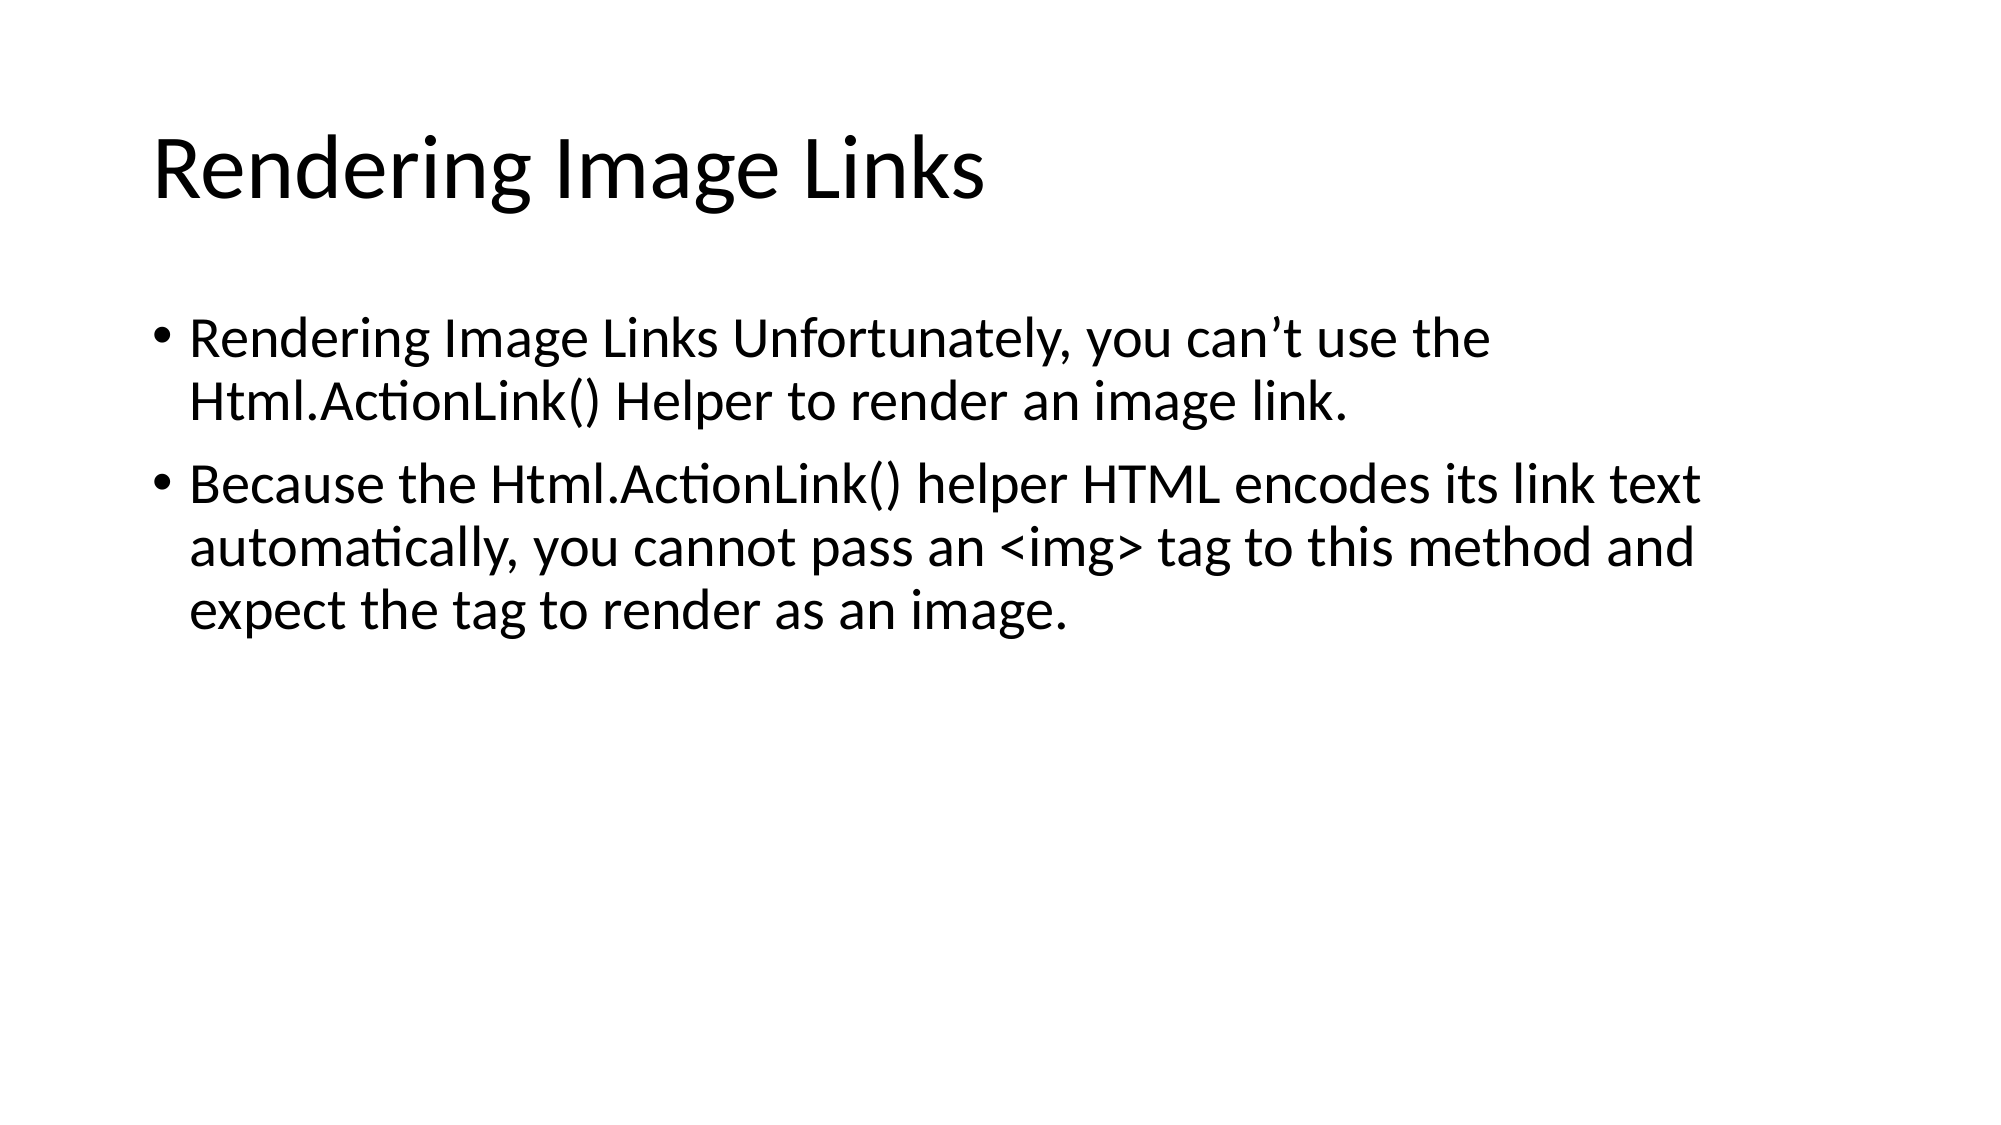

# Rendering Image Links
Rendering Image Links Unfortunately, you can’t use the Html.ActionLink() Helper to render an image link.
Because the Html.ActionLink() helper HTML encodes its link text automatically, you cannot pass an <img> tag to this method and expect the tag to render as an image.